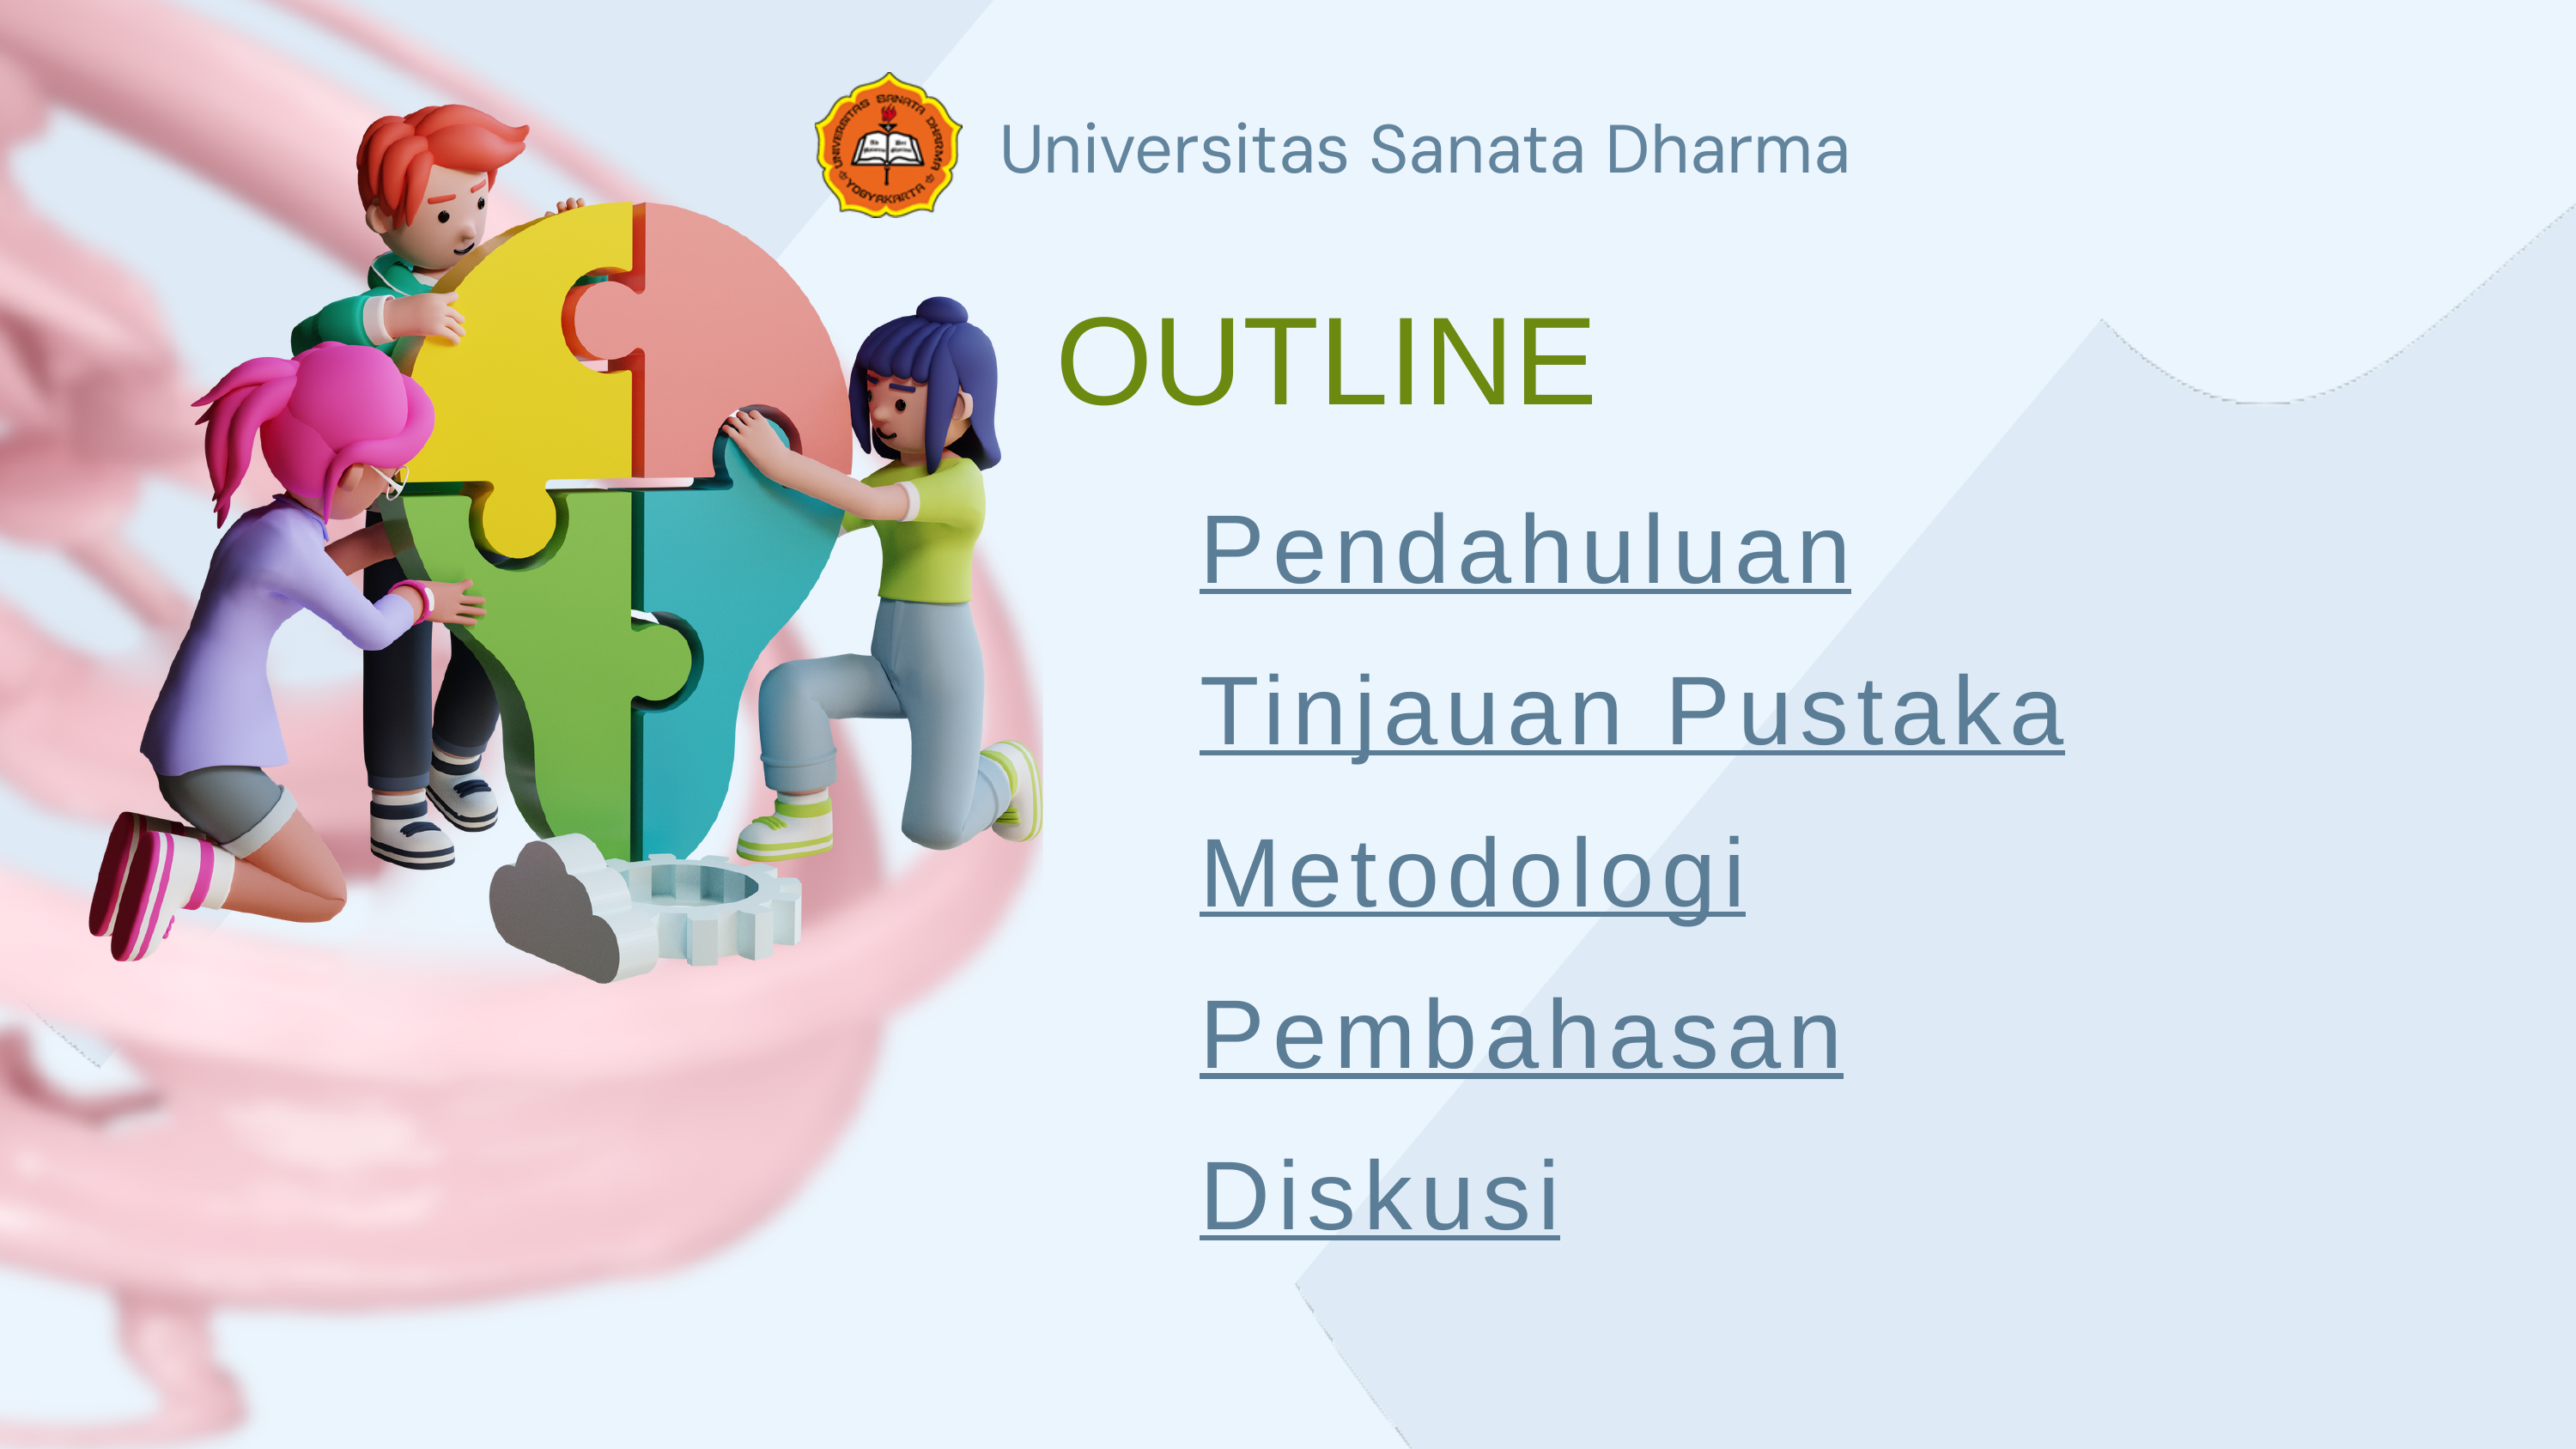

Universitas Sanata Dharma
OUTLINE

Pendahuluan
Tinjauan Pustaka
Metodologi
Pembahasan
Diskusi